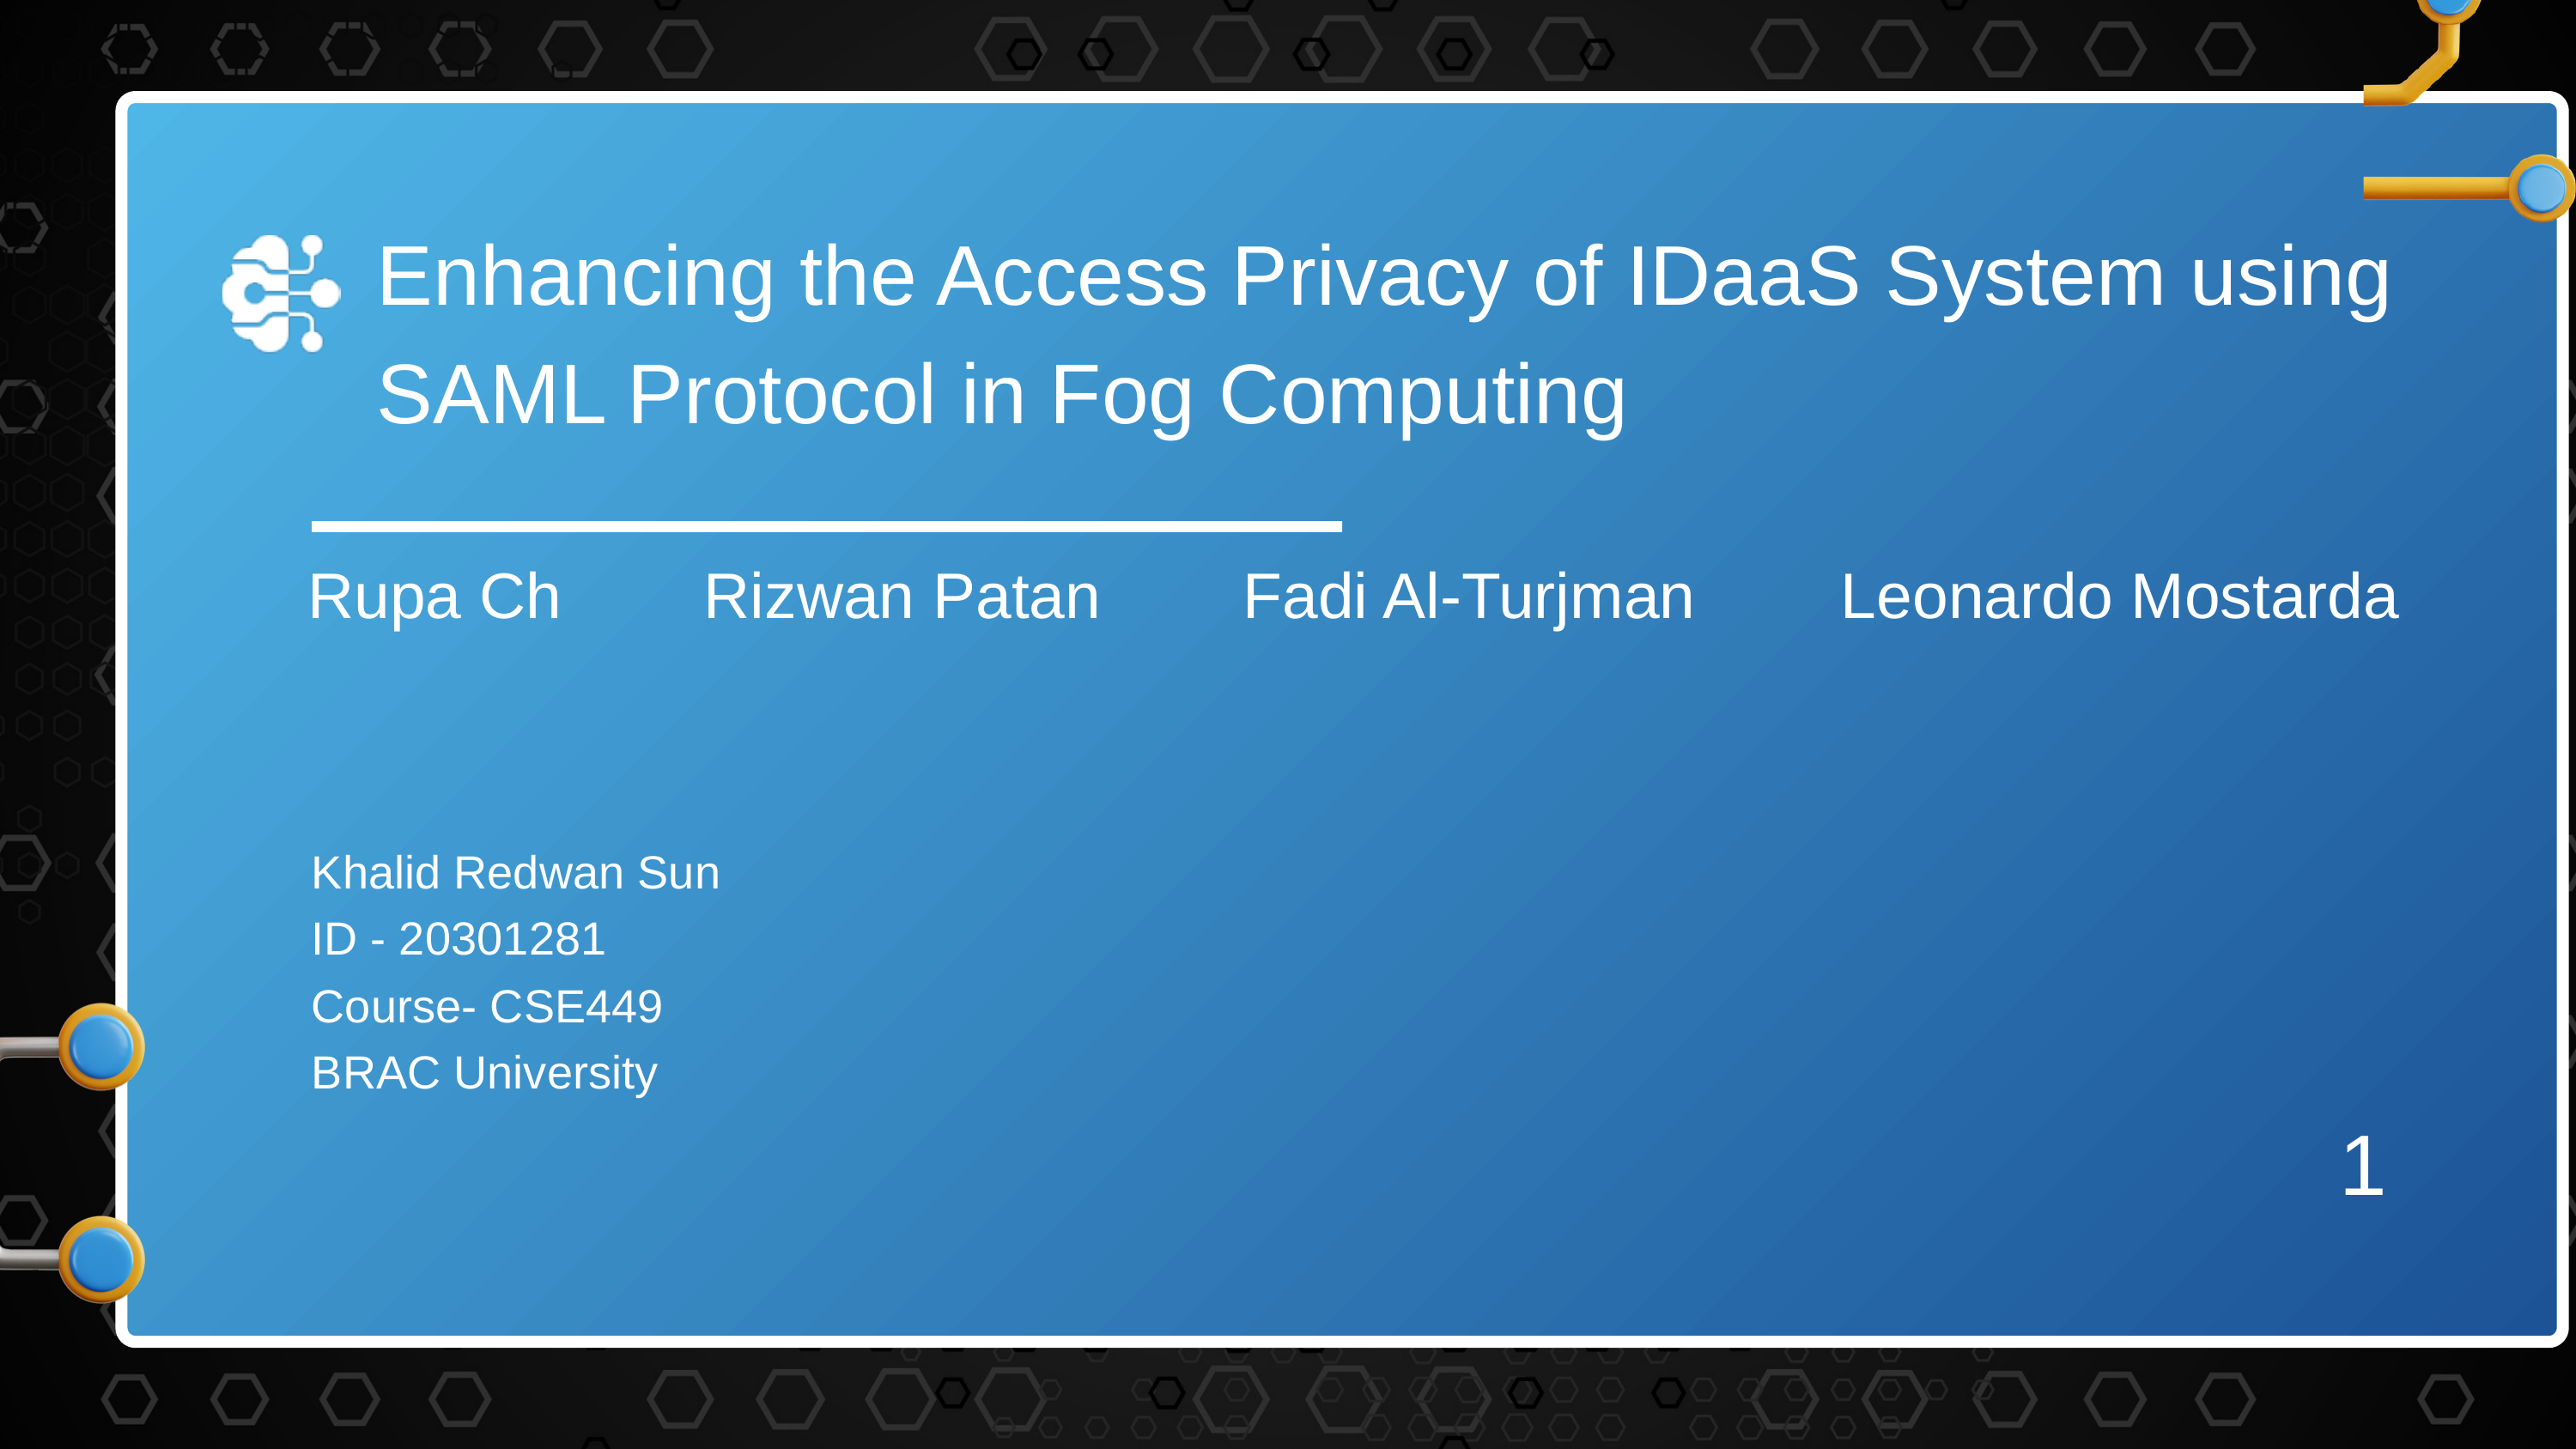

Enhancing the Access Privacy of IDaaS System using SAML Protocol in Fog Computing

Rupa Ch
 Rizwan Patan
Fadi Al-Turjman
Leonardo Mostarda
Khalid Redwan Sun

ID - 20301281

Course- CSE449

BRAC University

1